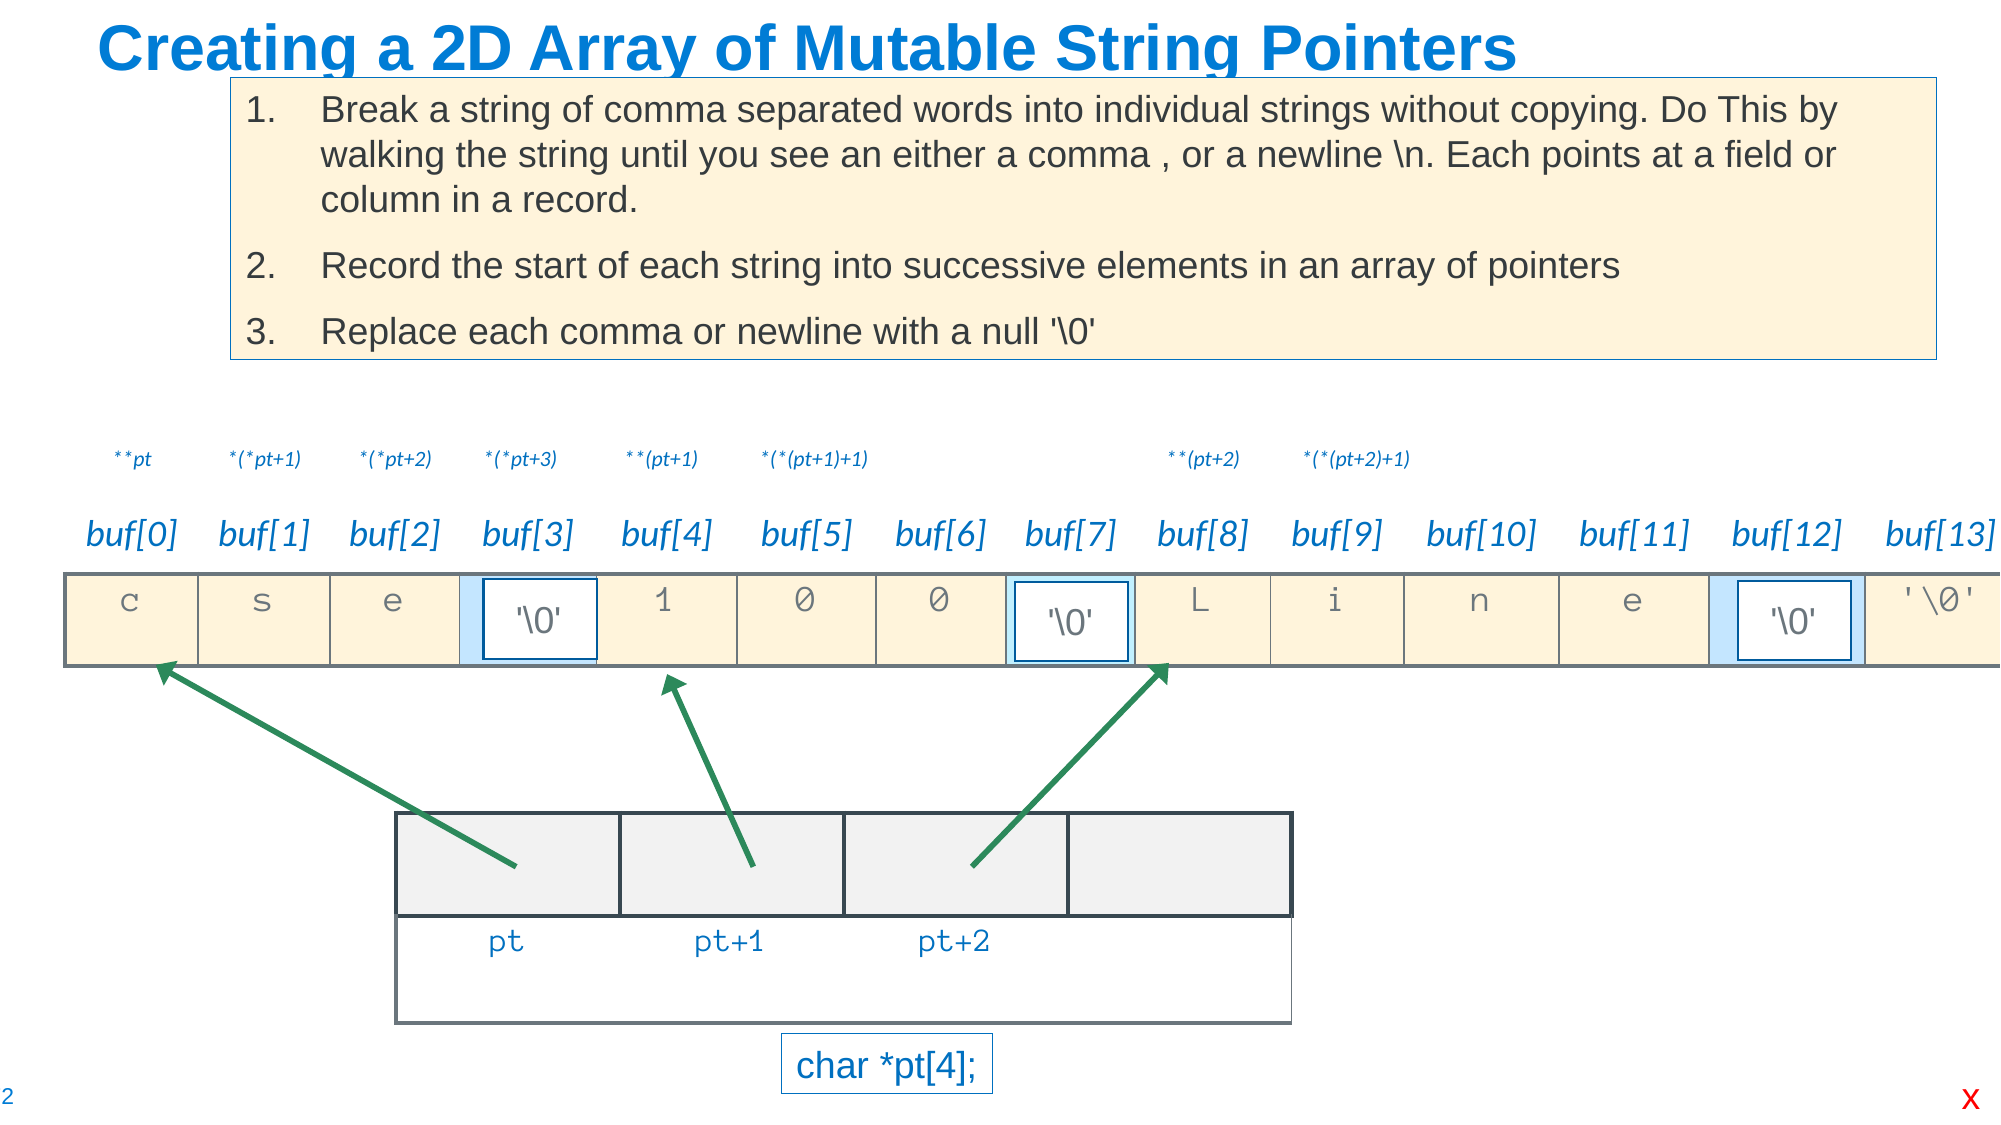

# Creating a 2D Array of Mutable String Pointers
Break a string of comma separated words into individual strings without copying. Do This by walking the string until you see an either a comma , or a newline \n. Each points at a field or column in a record.
Record the start of each string into successive elements in an array of pointers
Replace each comma or newline with a null '\0'
| \*\*pt | \*(\*pt+1) | \*(\*pt+2) | \*(\*pt+3) | \*\*(pt+1) | \*(\*(pt+1)+1) |  |  | \*\*(pt+2) | \*(\*(pt+2)+1) |  |  |  |  |
| --- | --- | --- | --- | --- | --- | --- | --- | --- | --- | --- | --- | --- | --- |
| buf[0] | buf[1] | buf[2] | buf[3] | buf[4] | buf[5] | buf[6] | buf[7] | buf[8] | buf[9] | buf[10] | buf[11] | buf[12] | buf[13] |
| --- | --- | --- | --- | --- | --- | --- | --- | --- | --- | --- | --- | --- | --- |
| c | s | e | , | 1 | 0 | 0 | , | L | i | n | e | '\n' | '\0' |

'\0'

'\0'

'\0'
|  |  |  |  |
| --- | --- | --- | --- |
| pt | pt+1 | pt+2 |  |
char *pt[4];
x